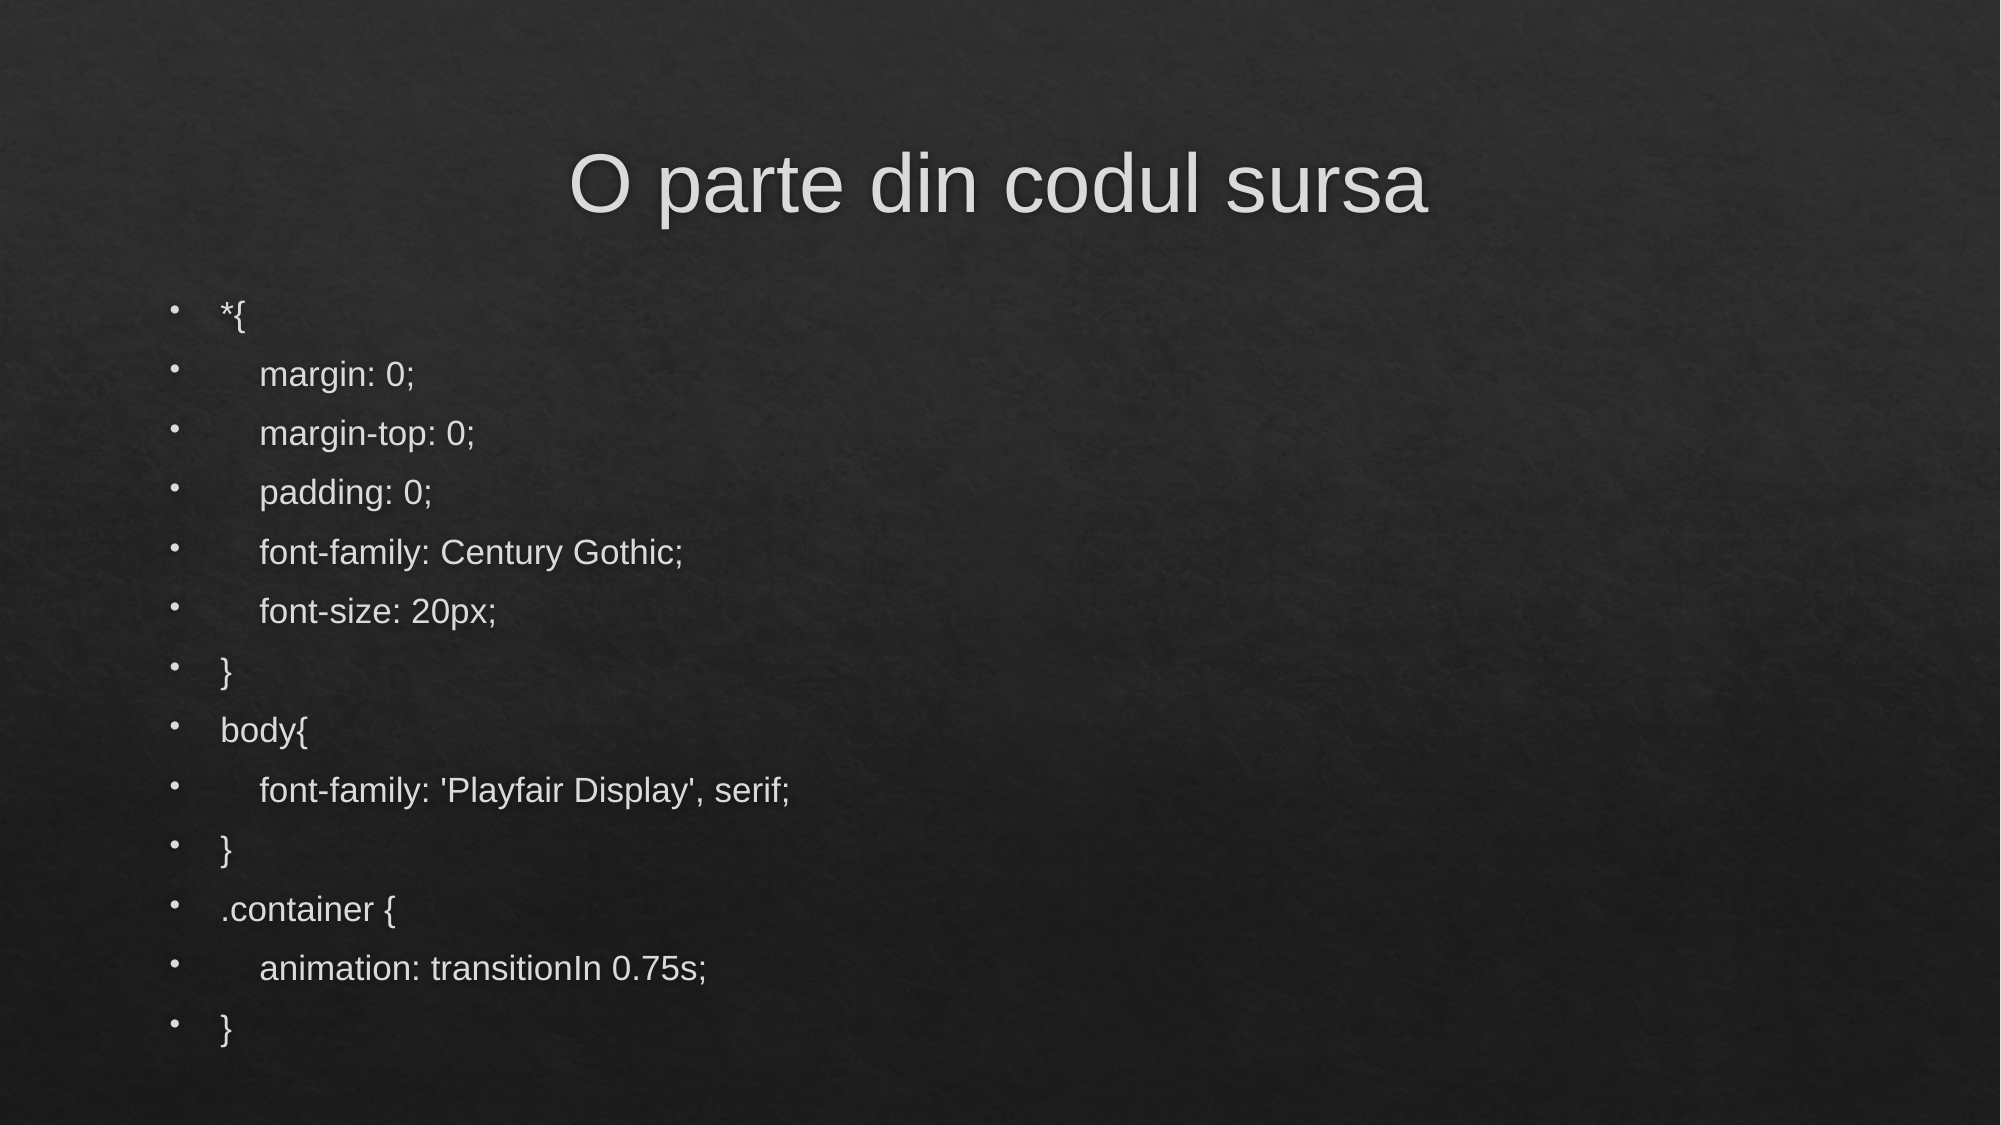

# O parte din codul sursa
*{
    margin: 0;
    margin-top: 0;
    padding: 0;
    font-family: Century Gothic;
    font-size: 20px;
}
body{
    font-family: 'Playfair Display', serif;
}
.container {
    animation: transitionIn 0.75s;
}